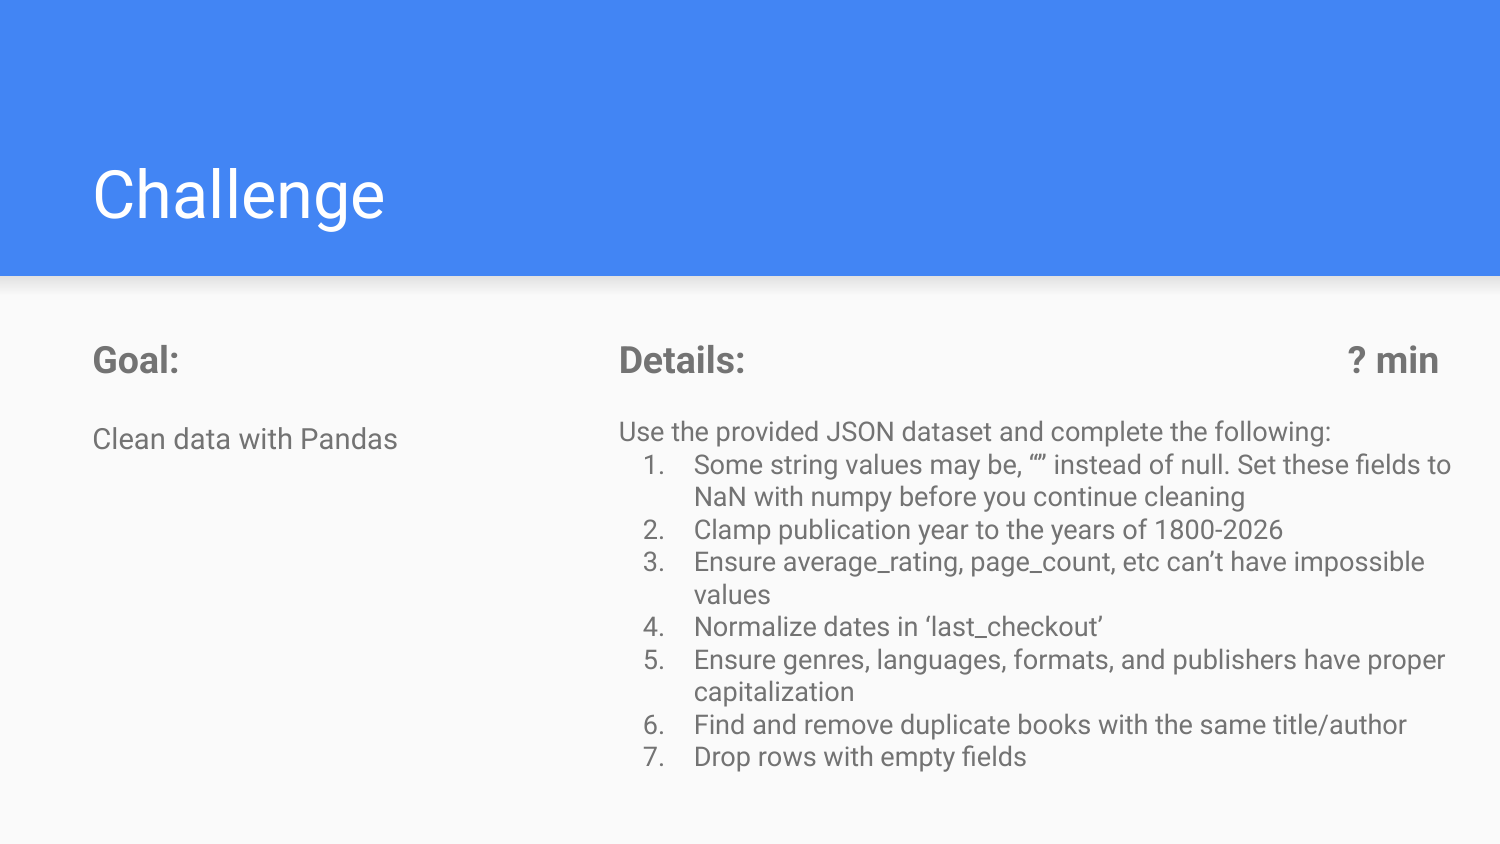

# Challenge
Goal:
Clean data with Pandas
Details:				              ? min
Use the provided JSON dataset and complete the following:
Some string values may be, “” instead of null. Set these fields to NaN with numpy before you continue cleaning
Clamp publication year to the years of 1800-2026
Ensure average_rating, page_count, etc can’t have impossible values
Normalize dates in ‘last_checkout’
Ensure genres, languages, formats, and publishers have proper capitalization
Find and remove duplicate books with the same title/author
Drop rows with empty fields